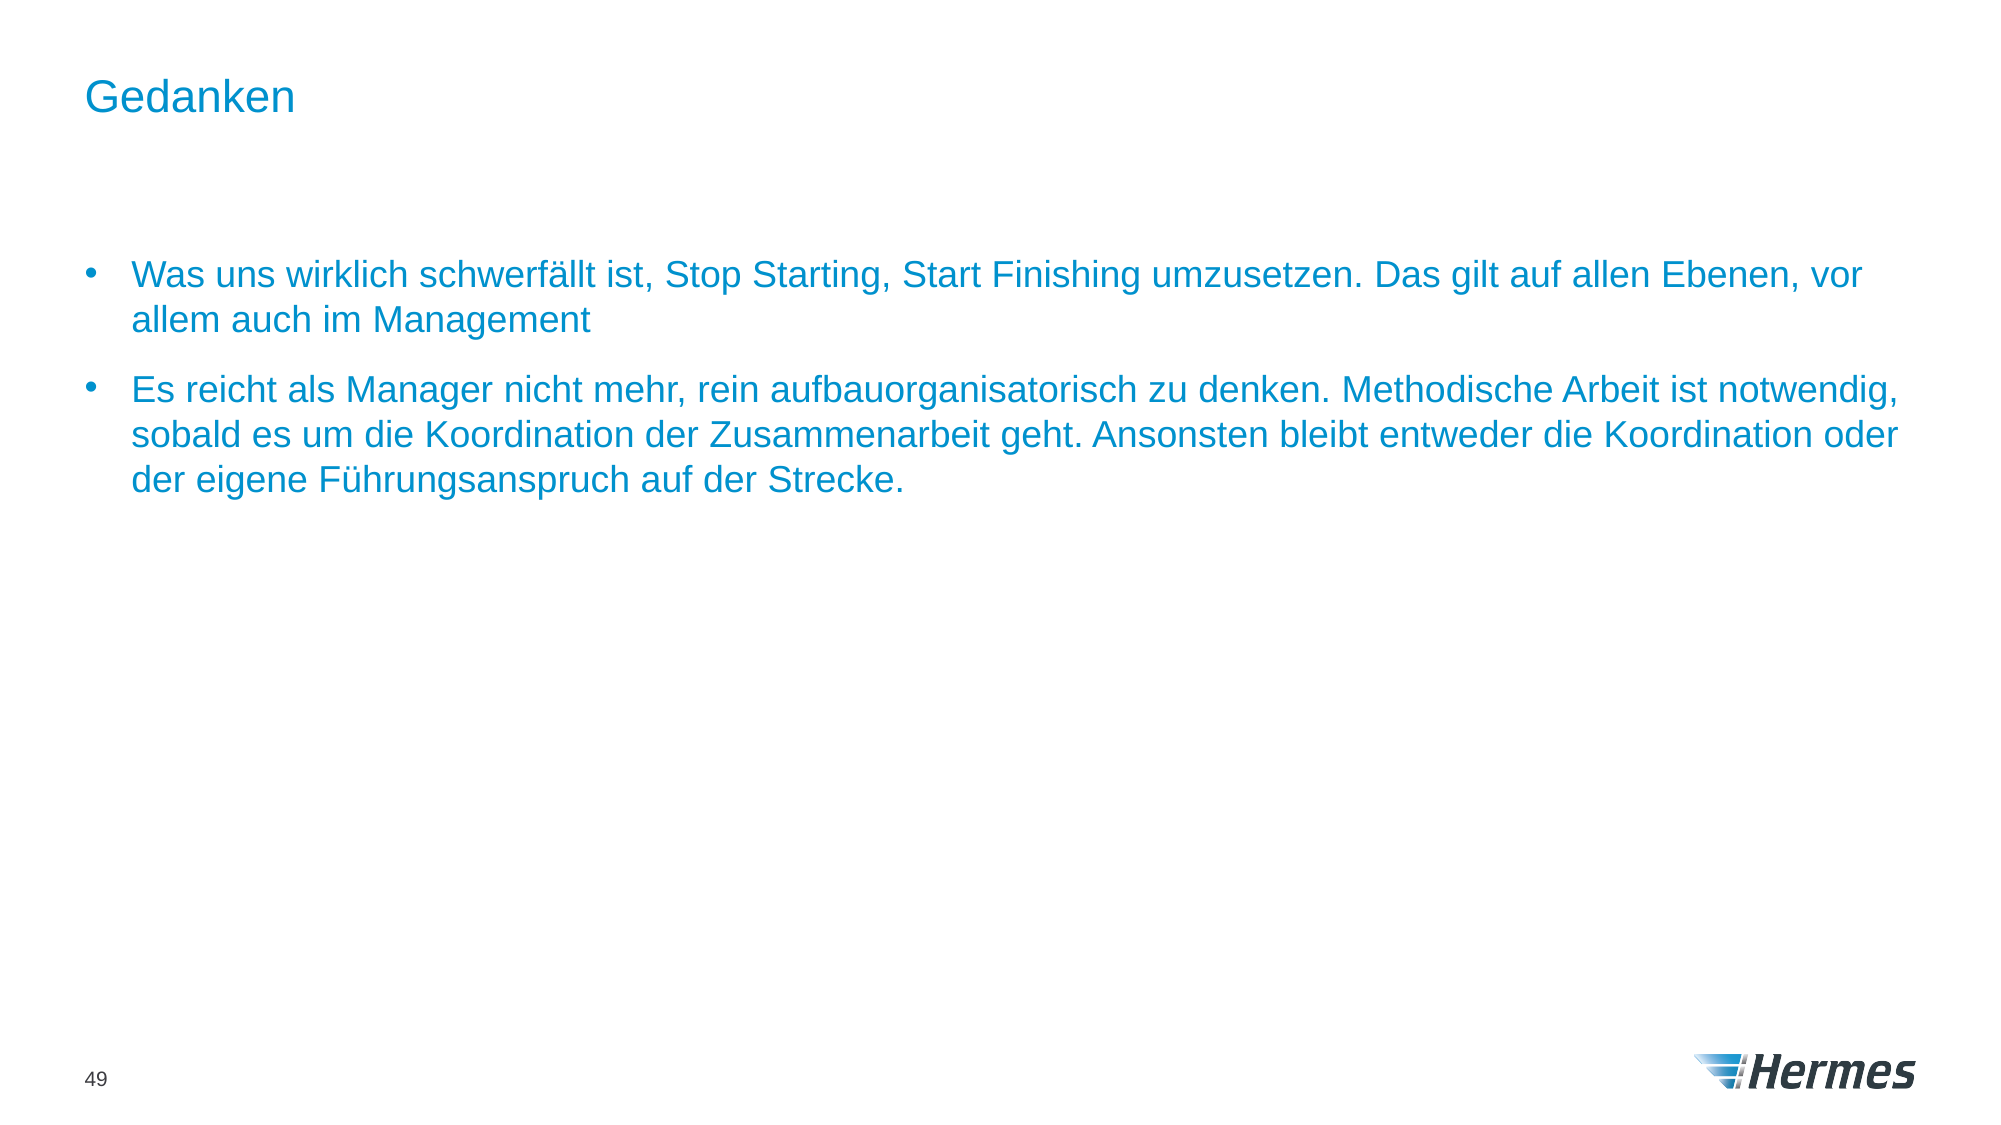

# Gedanken
Was uns wirklich schwerfällt ist, Stop Starting, Start Finishing umzusetzen. Das gilt auf allen Ebenen, vor allem auch im Management
Es reicht als Manager nicht mehr, rein aufbauorganisatorisch zu denken. Methodische Arbeit ist notwendig, sobald es um die Koordination der Zusammenarbeit geht. Ansonsten bleibt entweder die Koordination oder der eigene Führungsanspruch auf der Strecke.
49